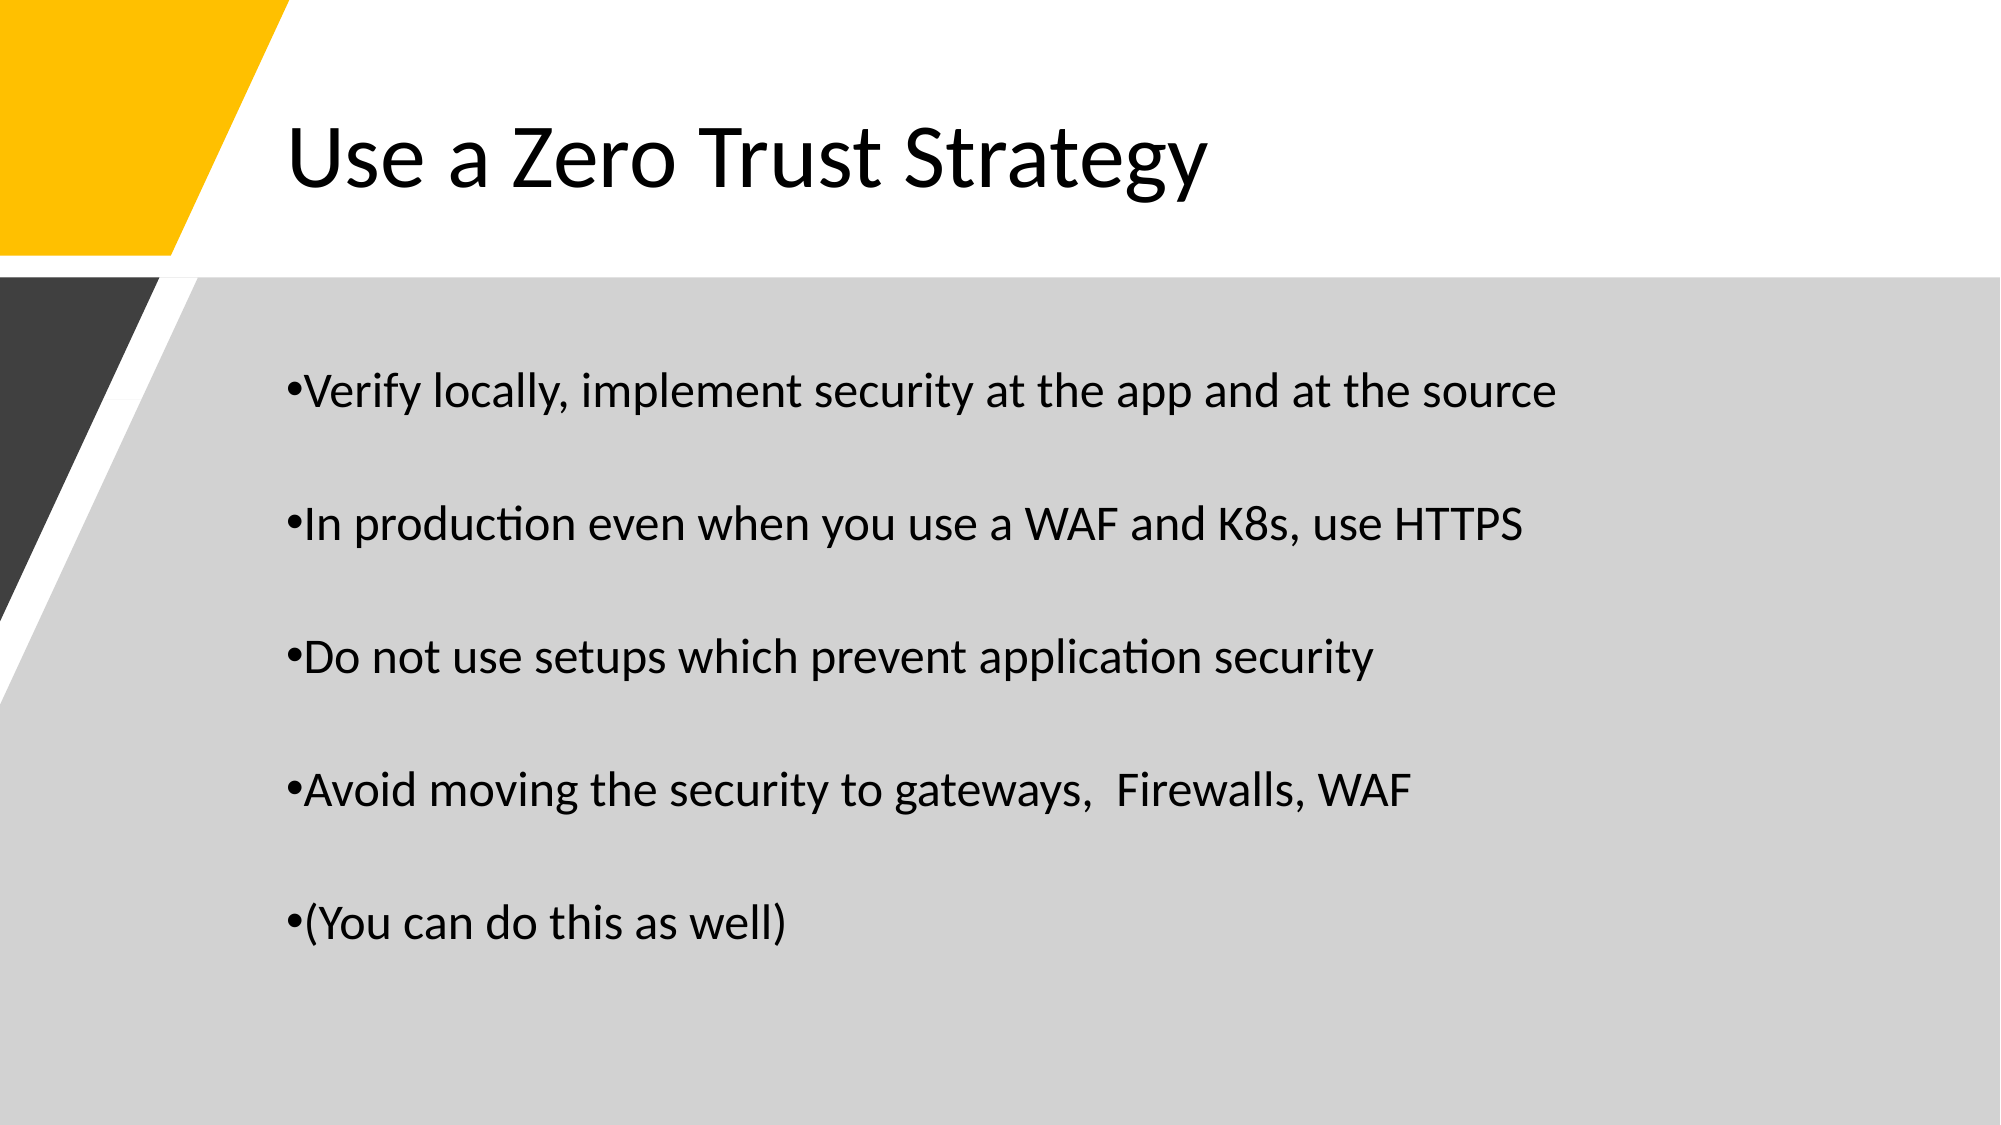

Use a Zero Trust Strategy

Verify locally, implement security at the app and at the source

In production even when you use a WAF and K8s, use HTTPS

Do not use setups which prevent application security

Avoid moving the security to gateways,  Firewalls, WAF

(You can do this as well)